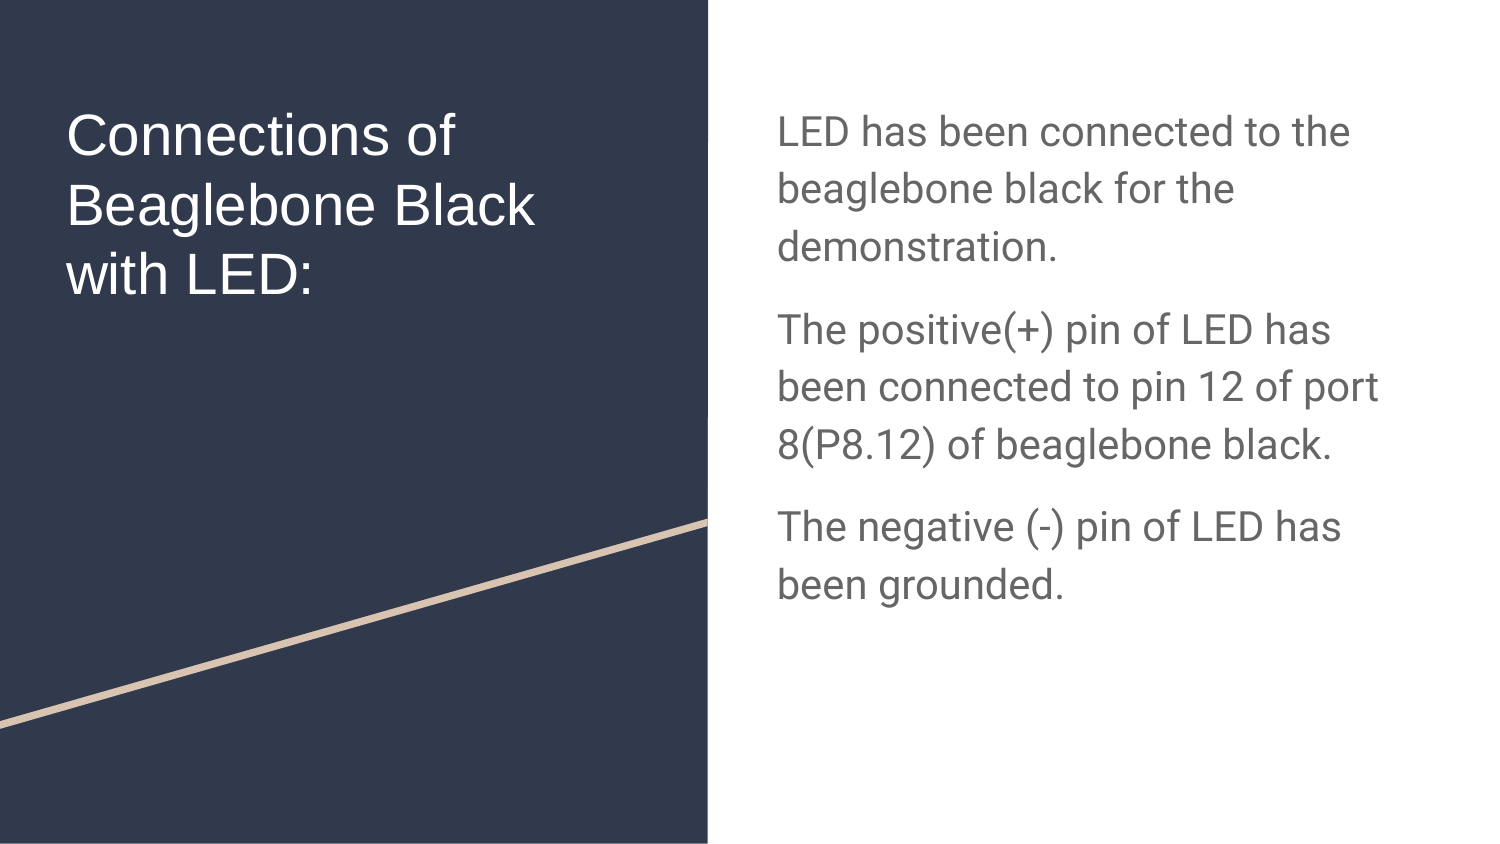

# Connections of Beaglebone Black with LED:
LED has been connected to the beaglebone black for the demonstration.
The positive(+) pin of LED has been connected to pin 12 of port 8(P8.12) of beaglebone black.
The negative (-) pin of LED has been grounded.